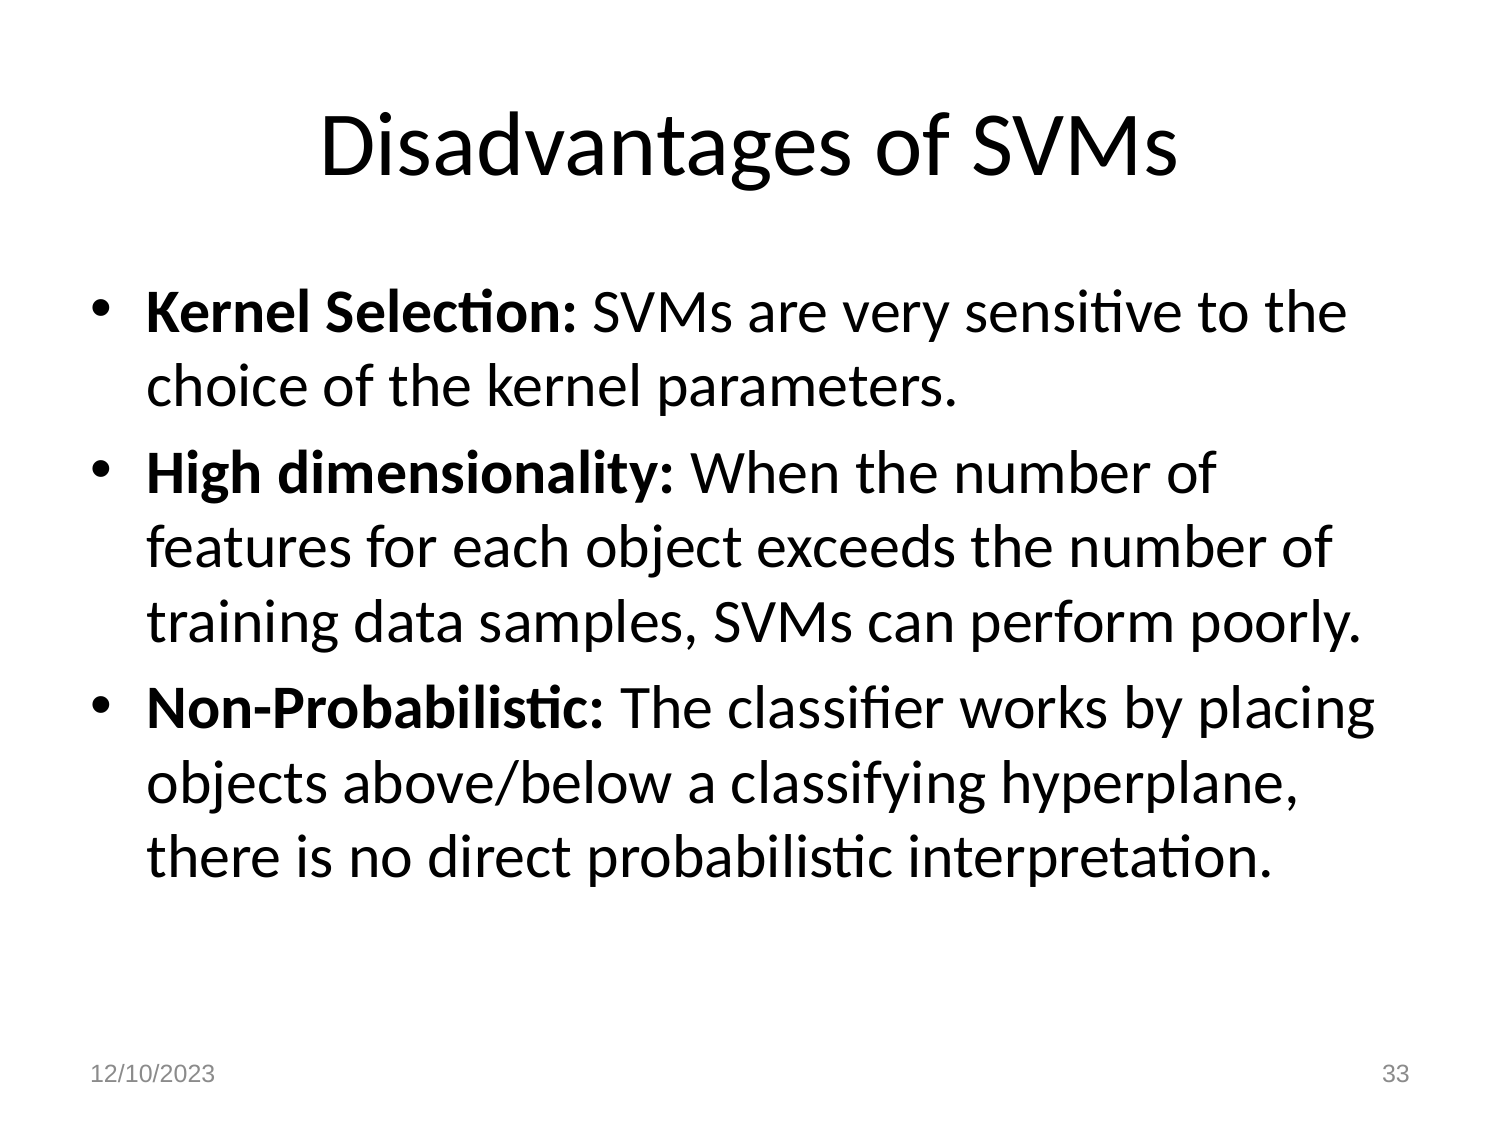

# Disadvantages of SVMs
Kernel Selection: SVMs are very sensitive to the choice of the kernel parameters.
High dimensionality: When the number of features for each object exceeds the number of training data samples, SVMs can perform poorly.
Non-Probabilistic: The classifier works by placing objects above/below a classifying hyperplane, there is no direct probabilistic interpretation.
12/10/2023
33